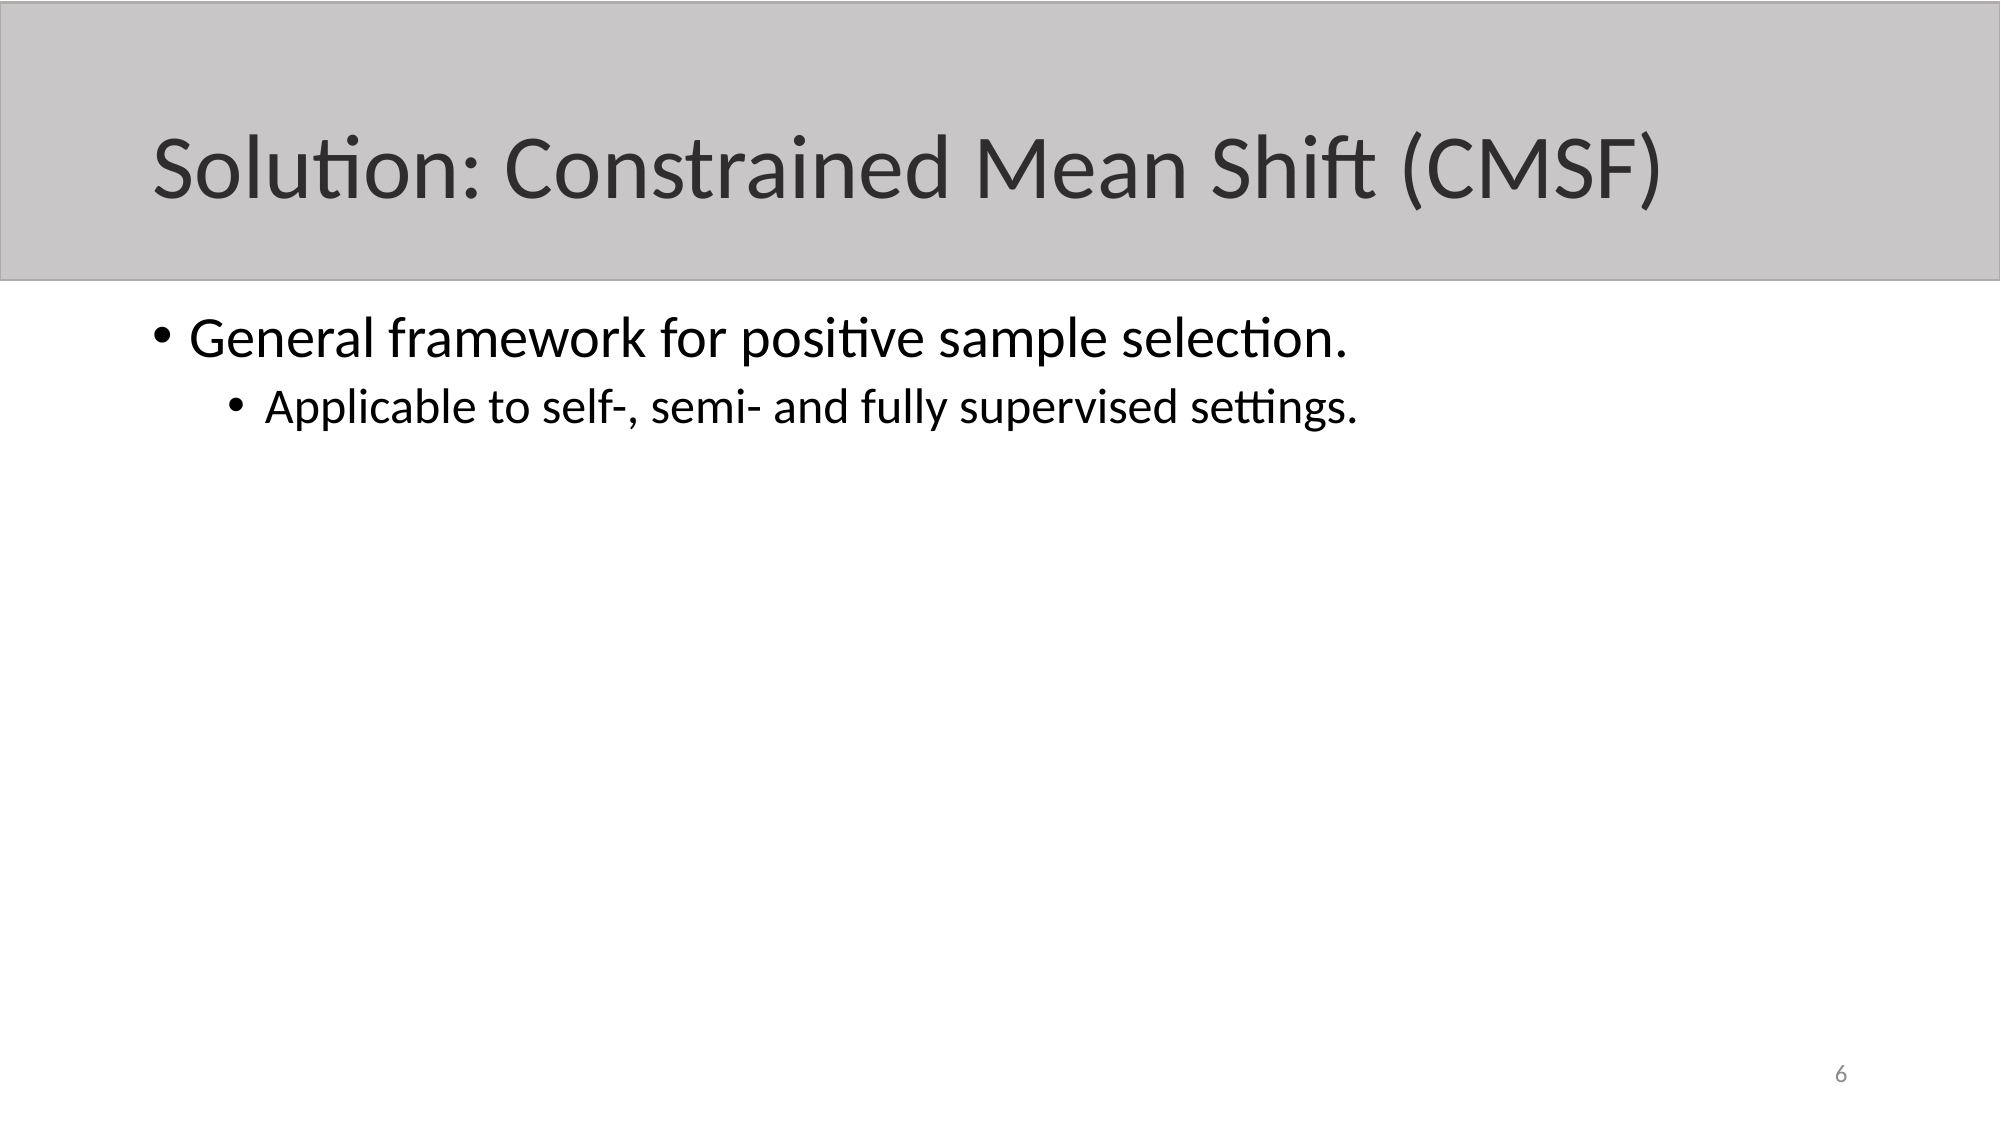

# Solution: Constrained Mean Shift (CMSF)
General framework for positive sample selection.
Applicable to self-, semi- and fully supervised settings.

6